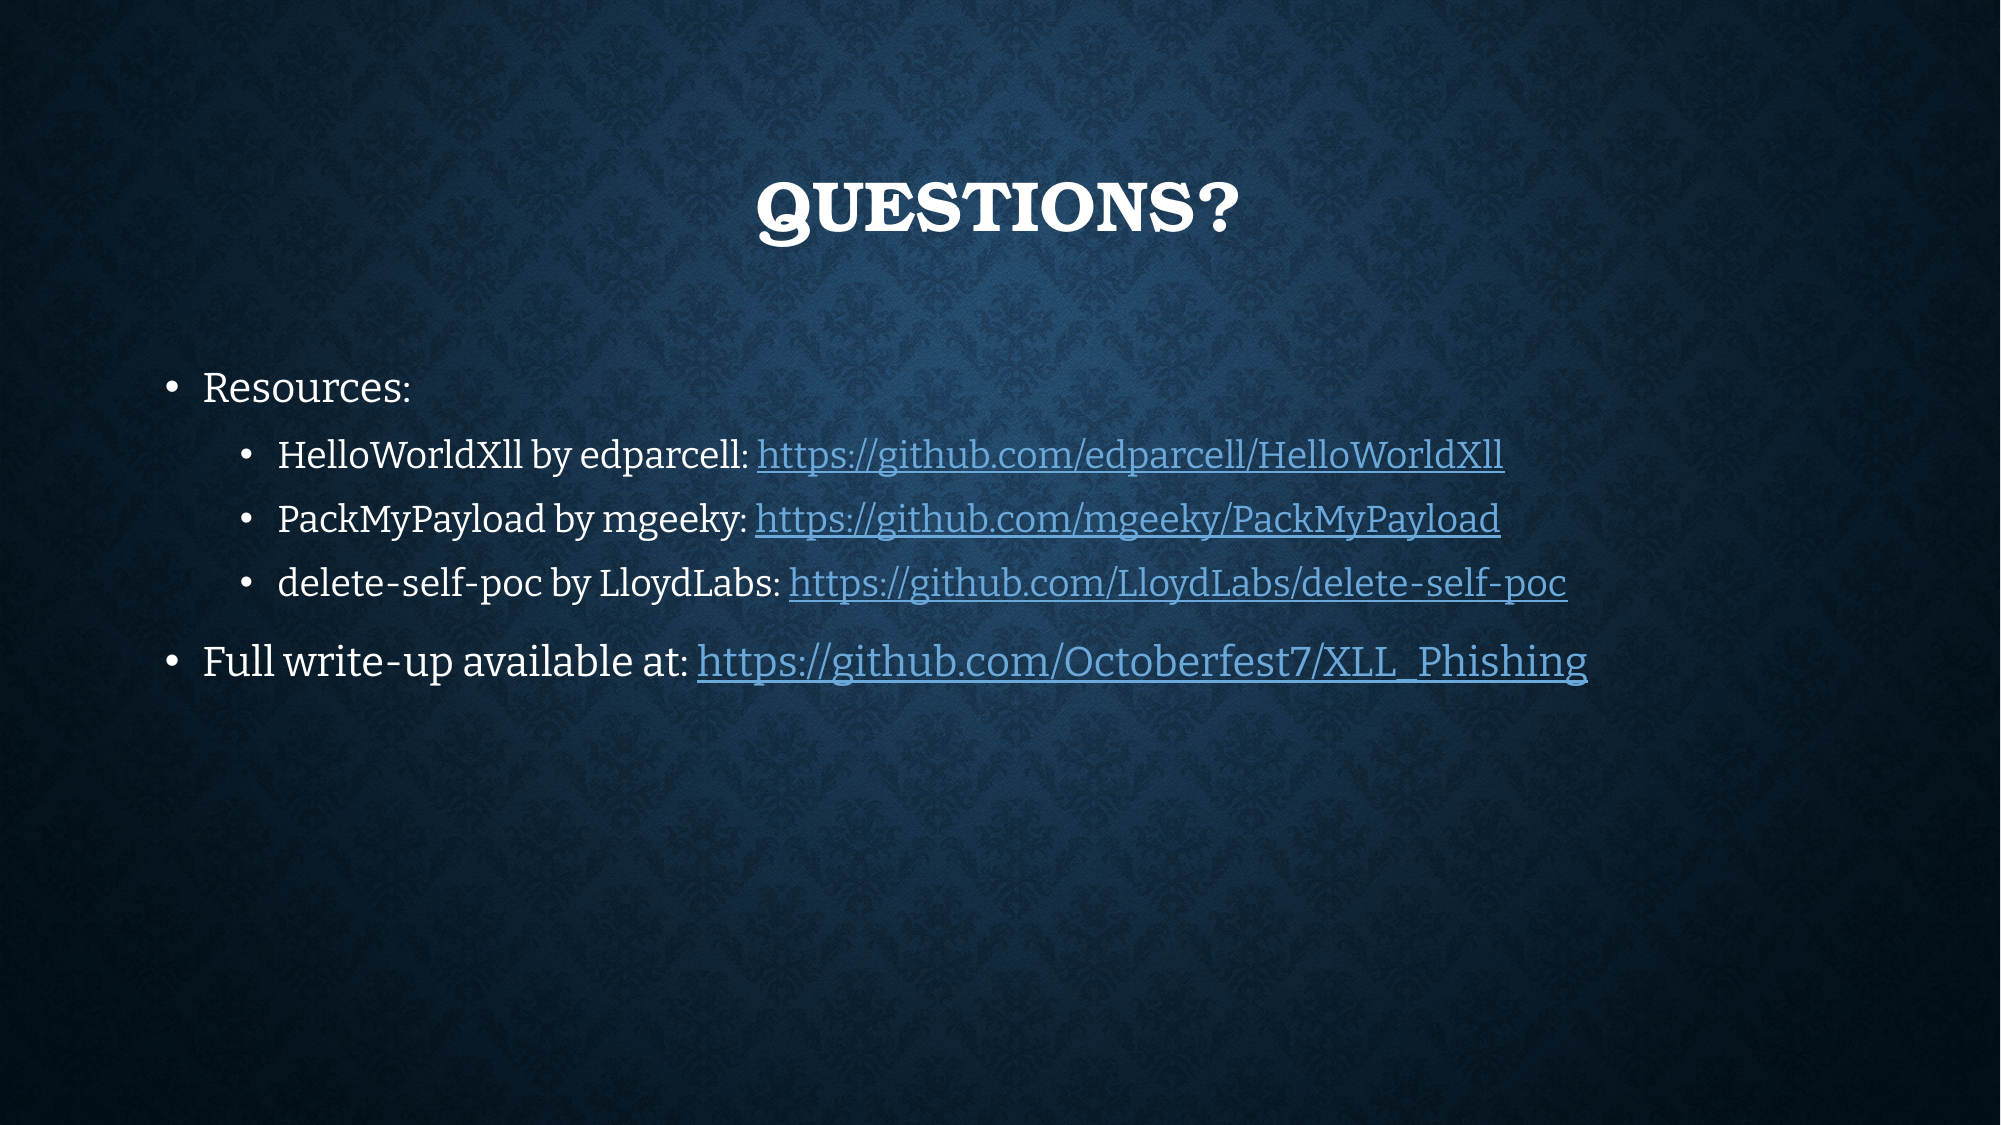

# Questions?
Resources:
HelloWorldXll by edparcell: https://github.com/edparcell/HelloWorldXll
PackMyPayload by mgeeky: https://github.com/mgeeky/PackMyPayload
delete-self-poc by LloydLabs: https://github.com/LloydLabs/delete-self-poc
Full write-up available at: https://github.com/Octoberfest7/XLL_Phishing